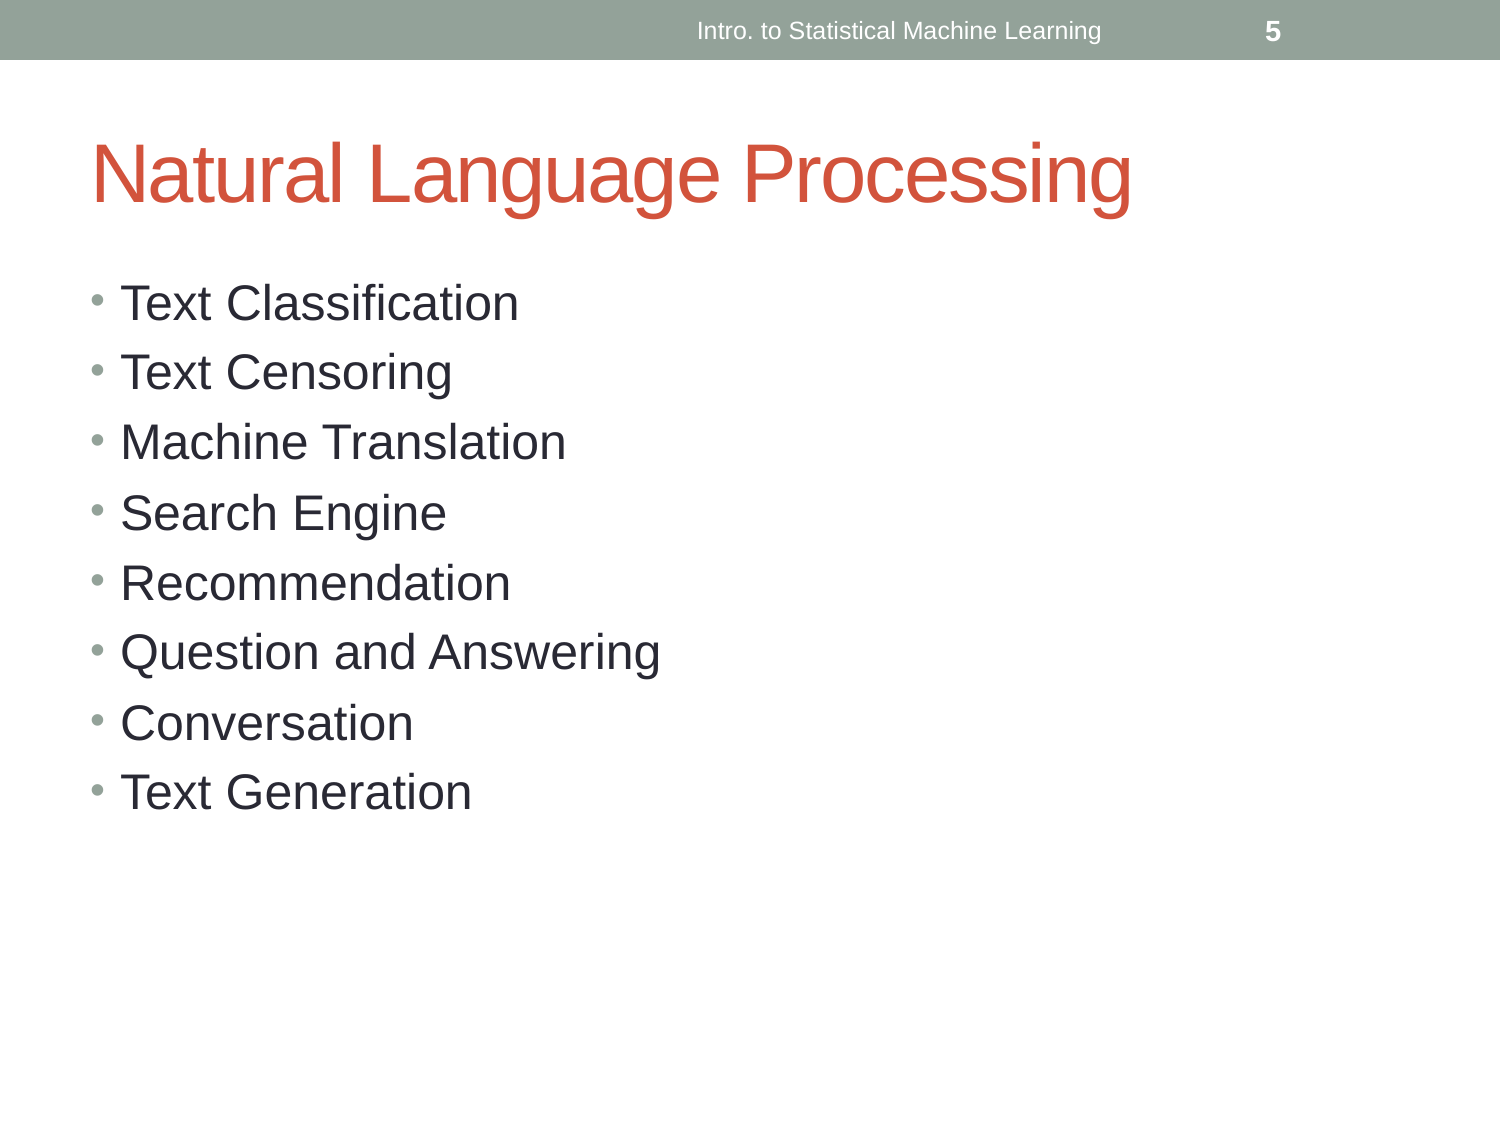

Intro. to Statistical Machine Learning
5
# Natural Language Processing
Text Classification
Text Censoring
Machine Translation
Search Engine
Recommendation
Question and Answering
Conversation
Text Generation